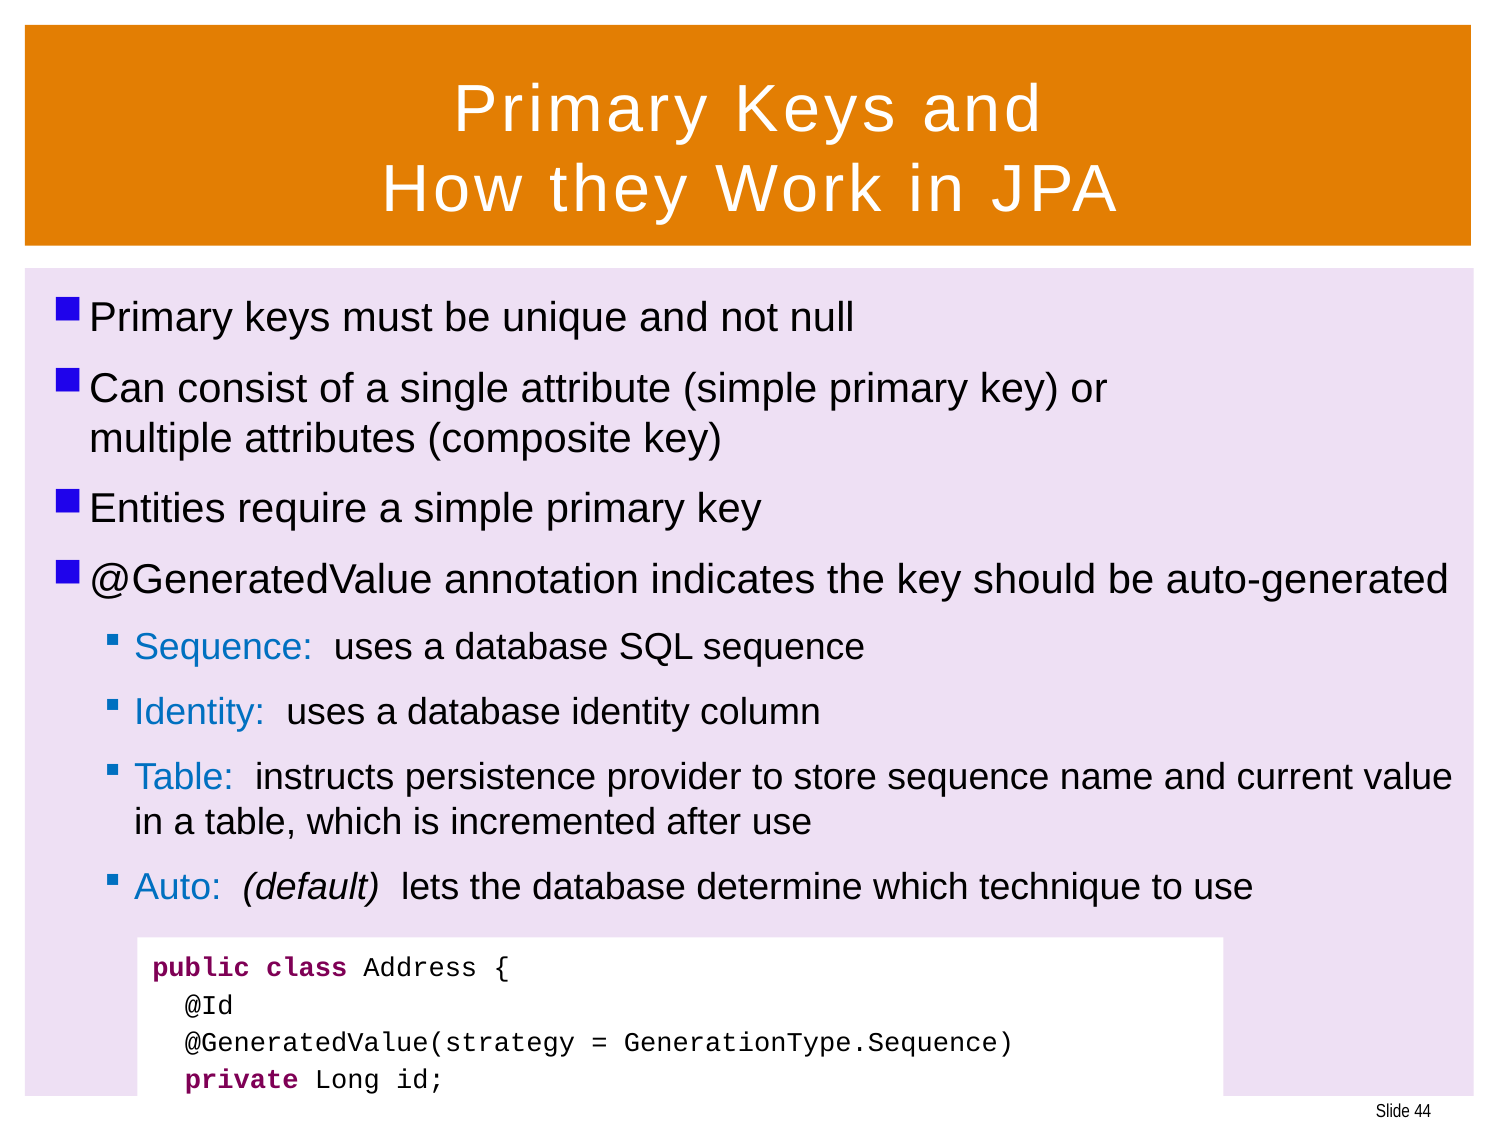

44
# Primary Keys and How they Work in JPA
Primary keys must be unique and not null
Can consist of a single attribute (simple primary key) or
multiple attributes (composite key)
Entities require a simple primary key
@GeneratedValue annotation indicates the key should be auto-generated
Sequence:  uses a database SQL sequence
Identity:  uses a database identity column
Table:  instructs persistence provider to store sequence name and current value in a table, which is incremented after use
Auto:  (default)  lets the database determine which technique to use
public class Address {
  @Id
  @GeneratedValue(strategy = GenerationType.Sequence)
  private Long id;